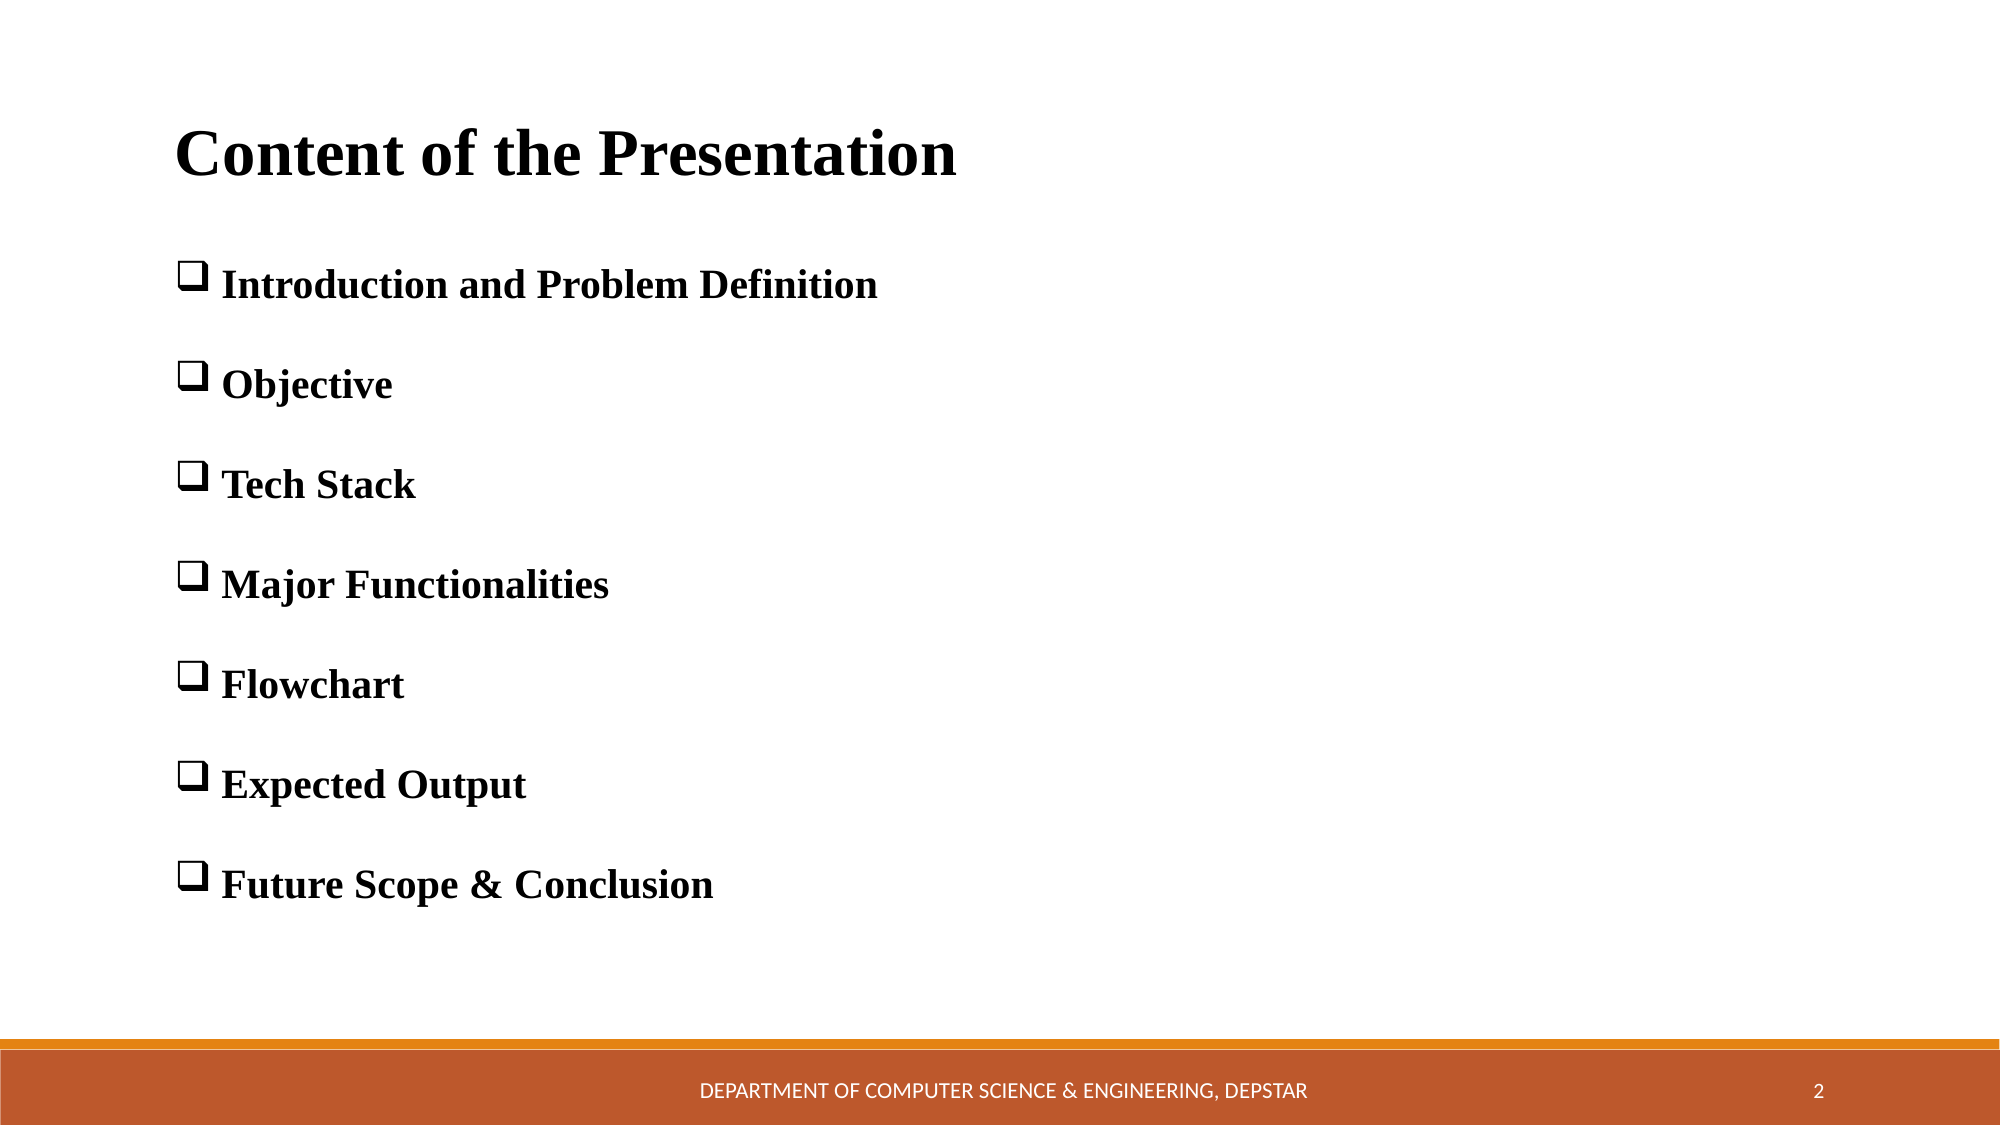

Content of the Presentation

Introduction and Problem Definition
Objective
Tech Stack
Major Functionalities
Flowchart
Expected Output
Future Scope & Conclusion
Department of Computer Science & Engineering, DEPSTAR
2